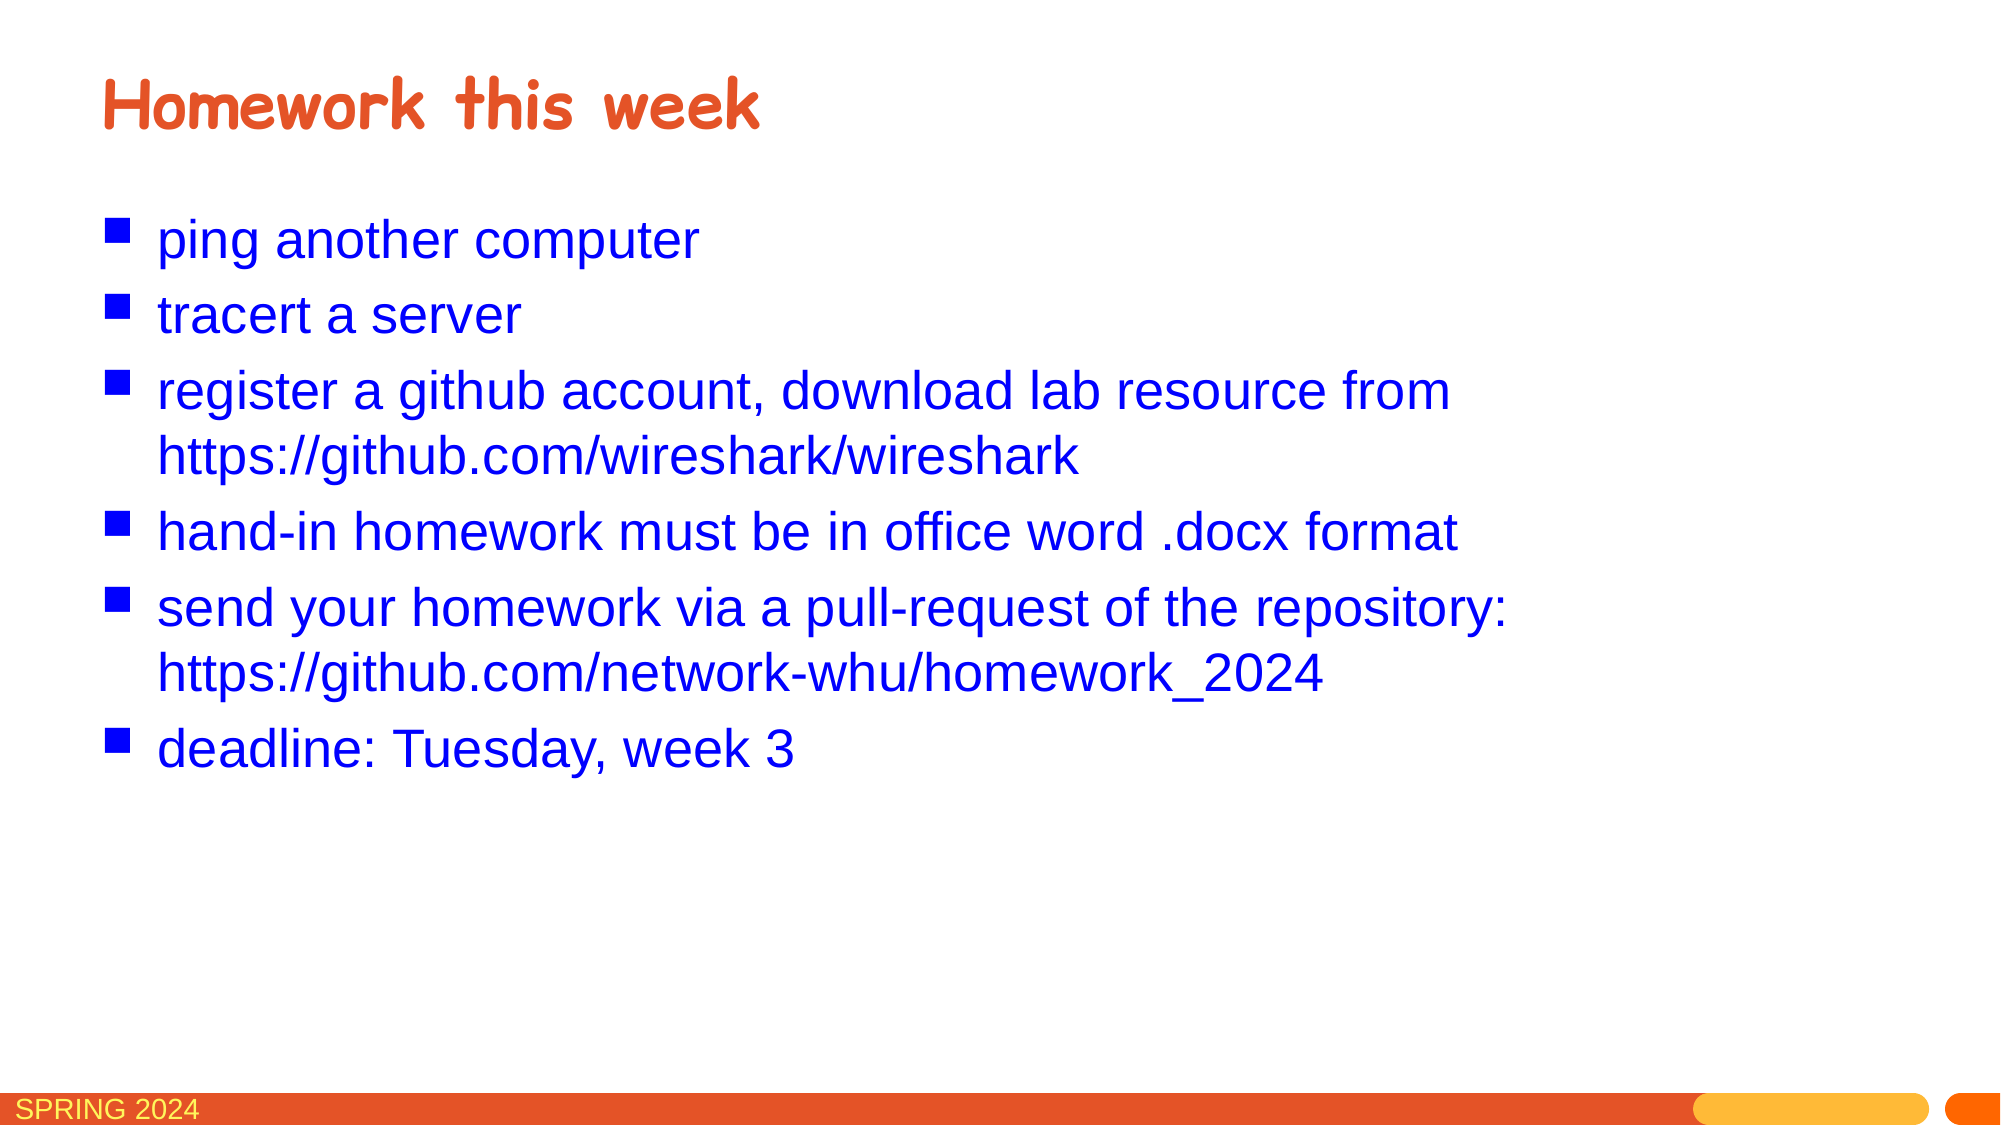

# Homework this week
ping another computer
tracert a server
register a github account, download lab resource from https://github.com/wireshark/wireshark
hand-in homework must be in office word .docx format
send your homework via a pull-request of the repository: https://github.com/network-whu/homework_2024
deadline: Tuesday, week 3